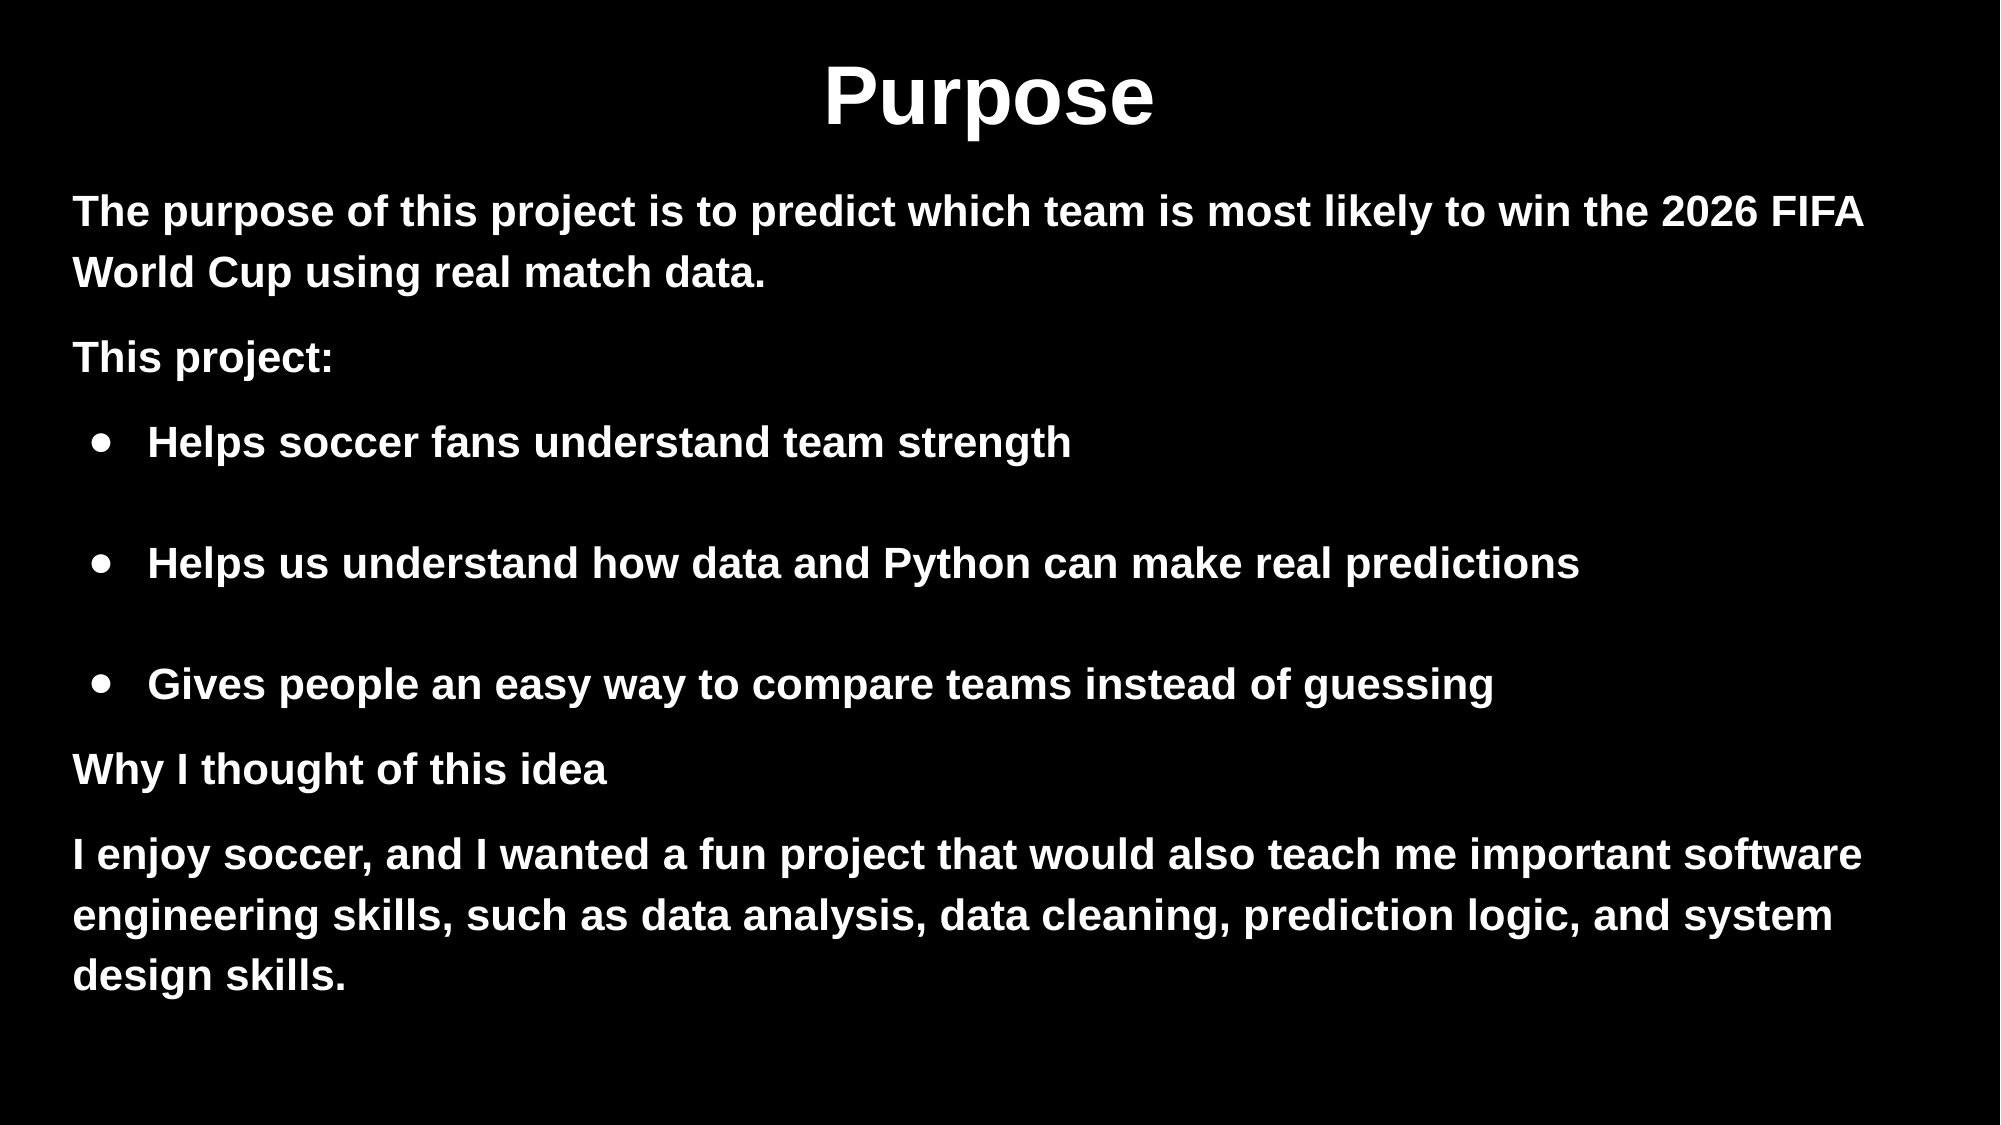

Purpose
The purpose of this project is to predict which team is most likely to win the 2026 FIFA World Cup using real match data.
This project:
Helps soccer fans understand team strength
Helps us understand how data and Python can make real predictions
Gives people an easy way to compare teams instead of guessing
Why I thought of this idea
I enjoy soccer, and I wanted a fun project that would also teach me important software engineering skills, such as data analysis, data cleaning, prediction logic, and system design skills.